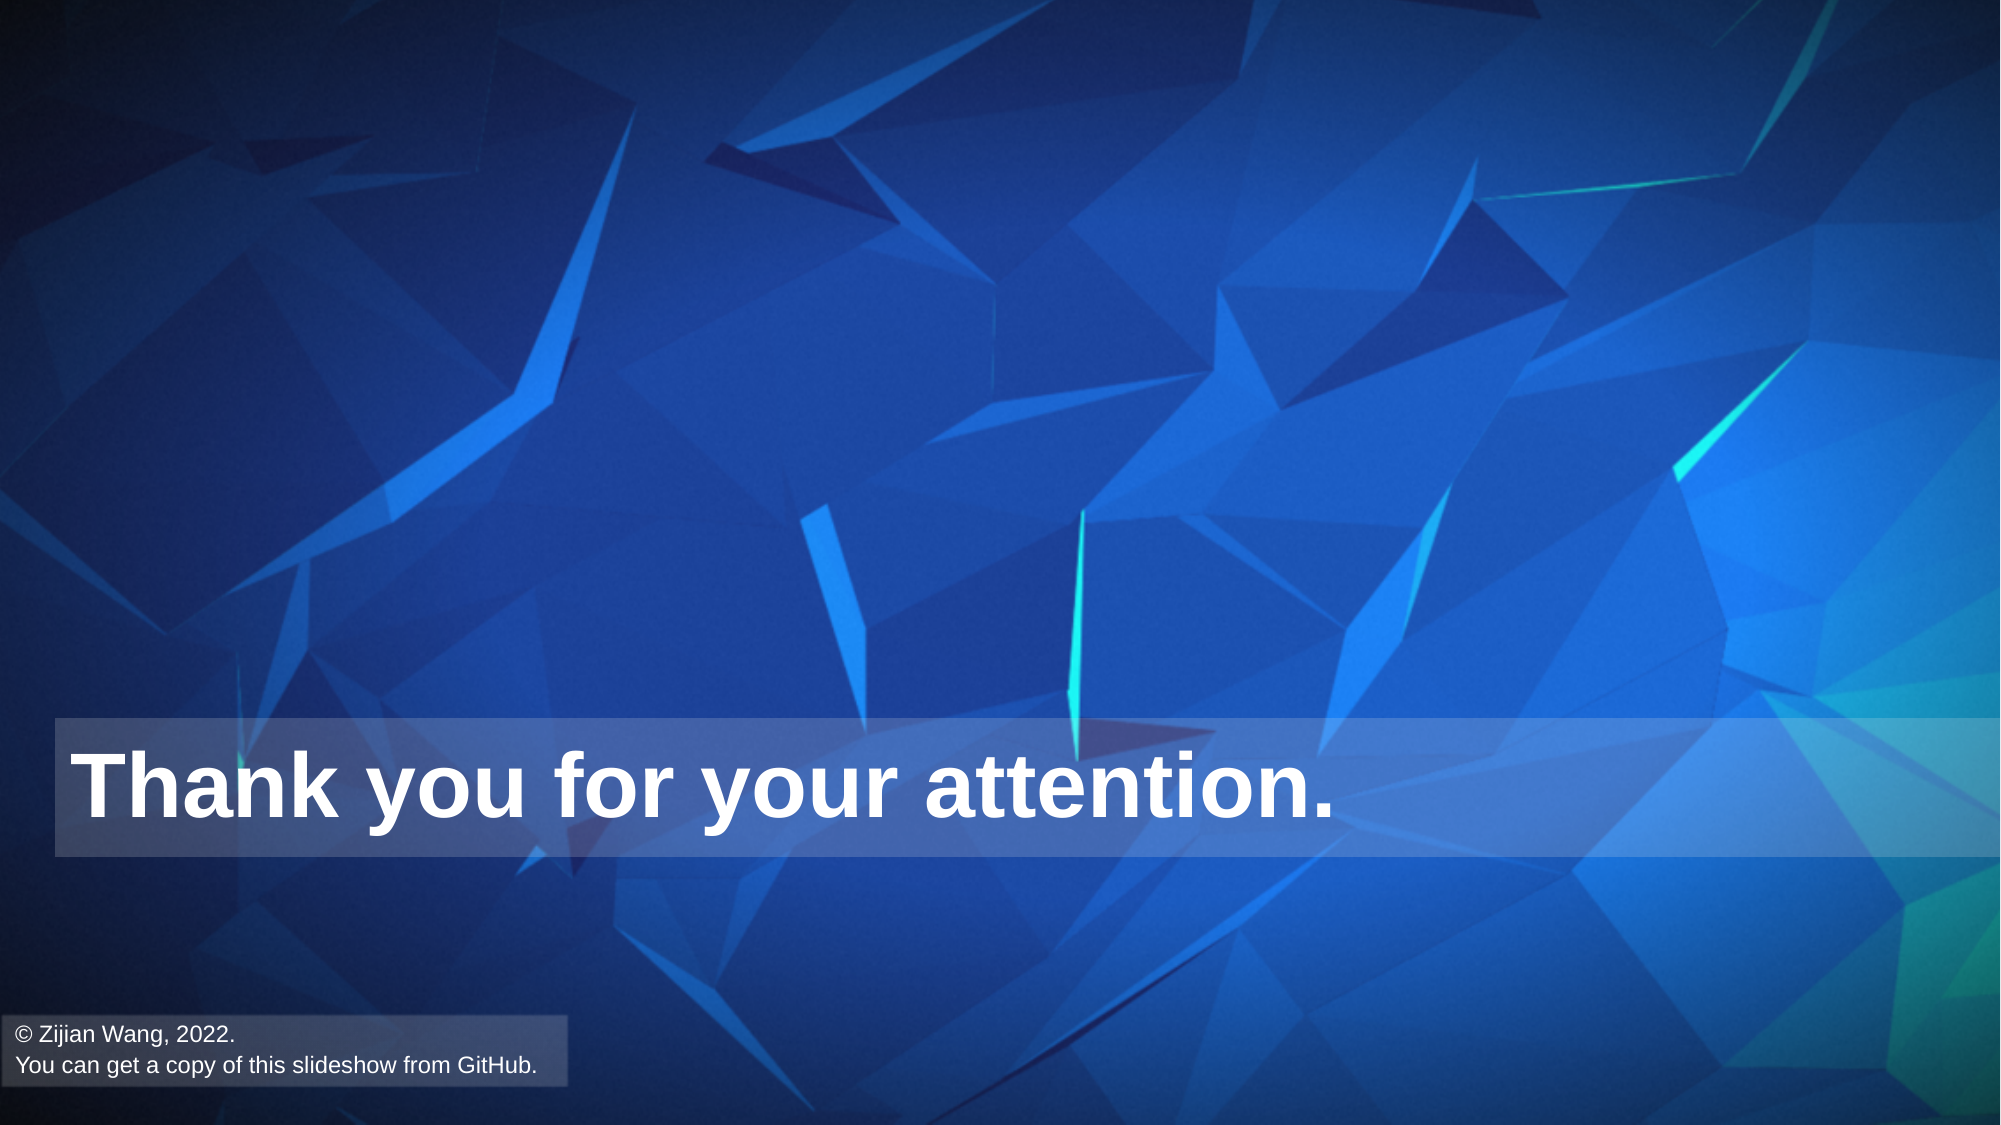

# Thank you for your attention.
© Zijian Wang, 2022.
You can get a copy of this slideshow from GitHub.